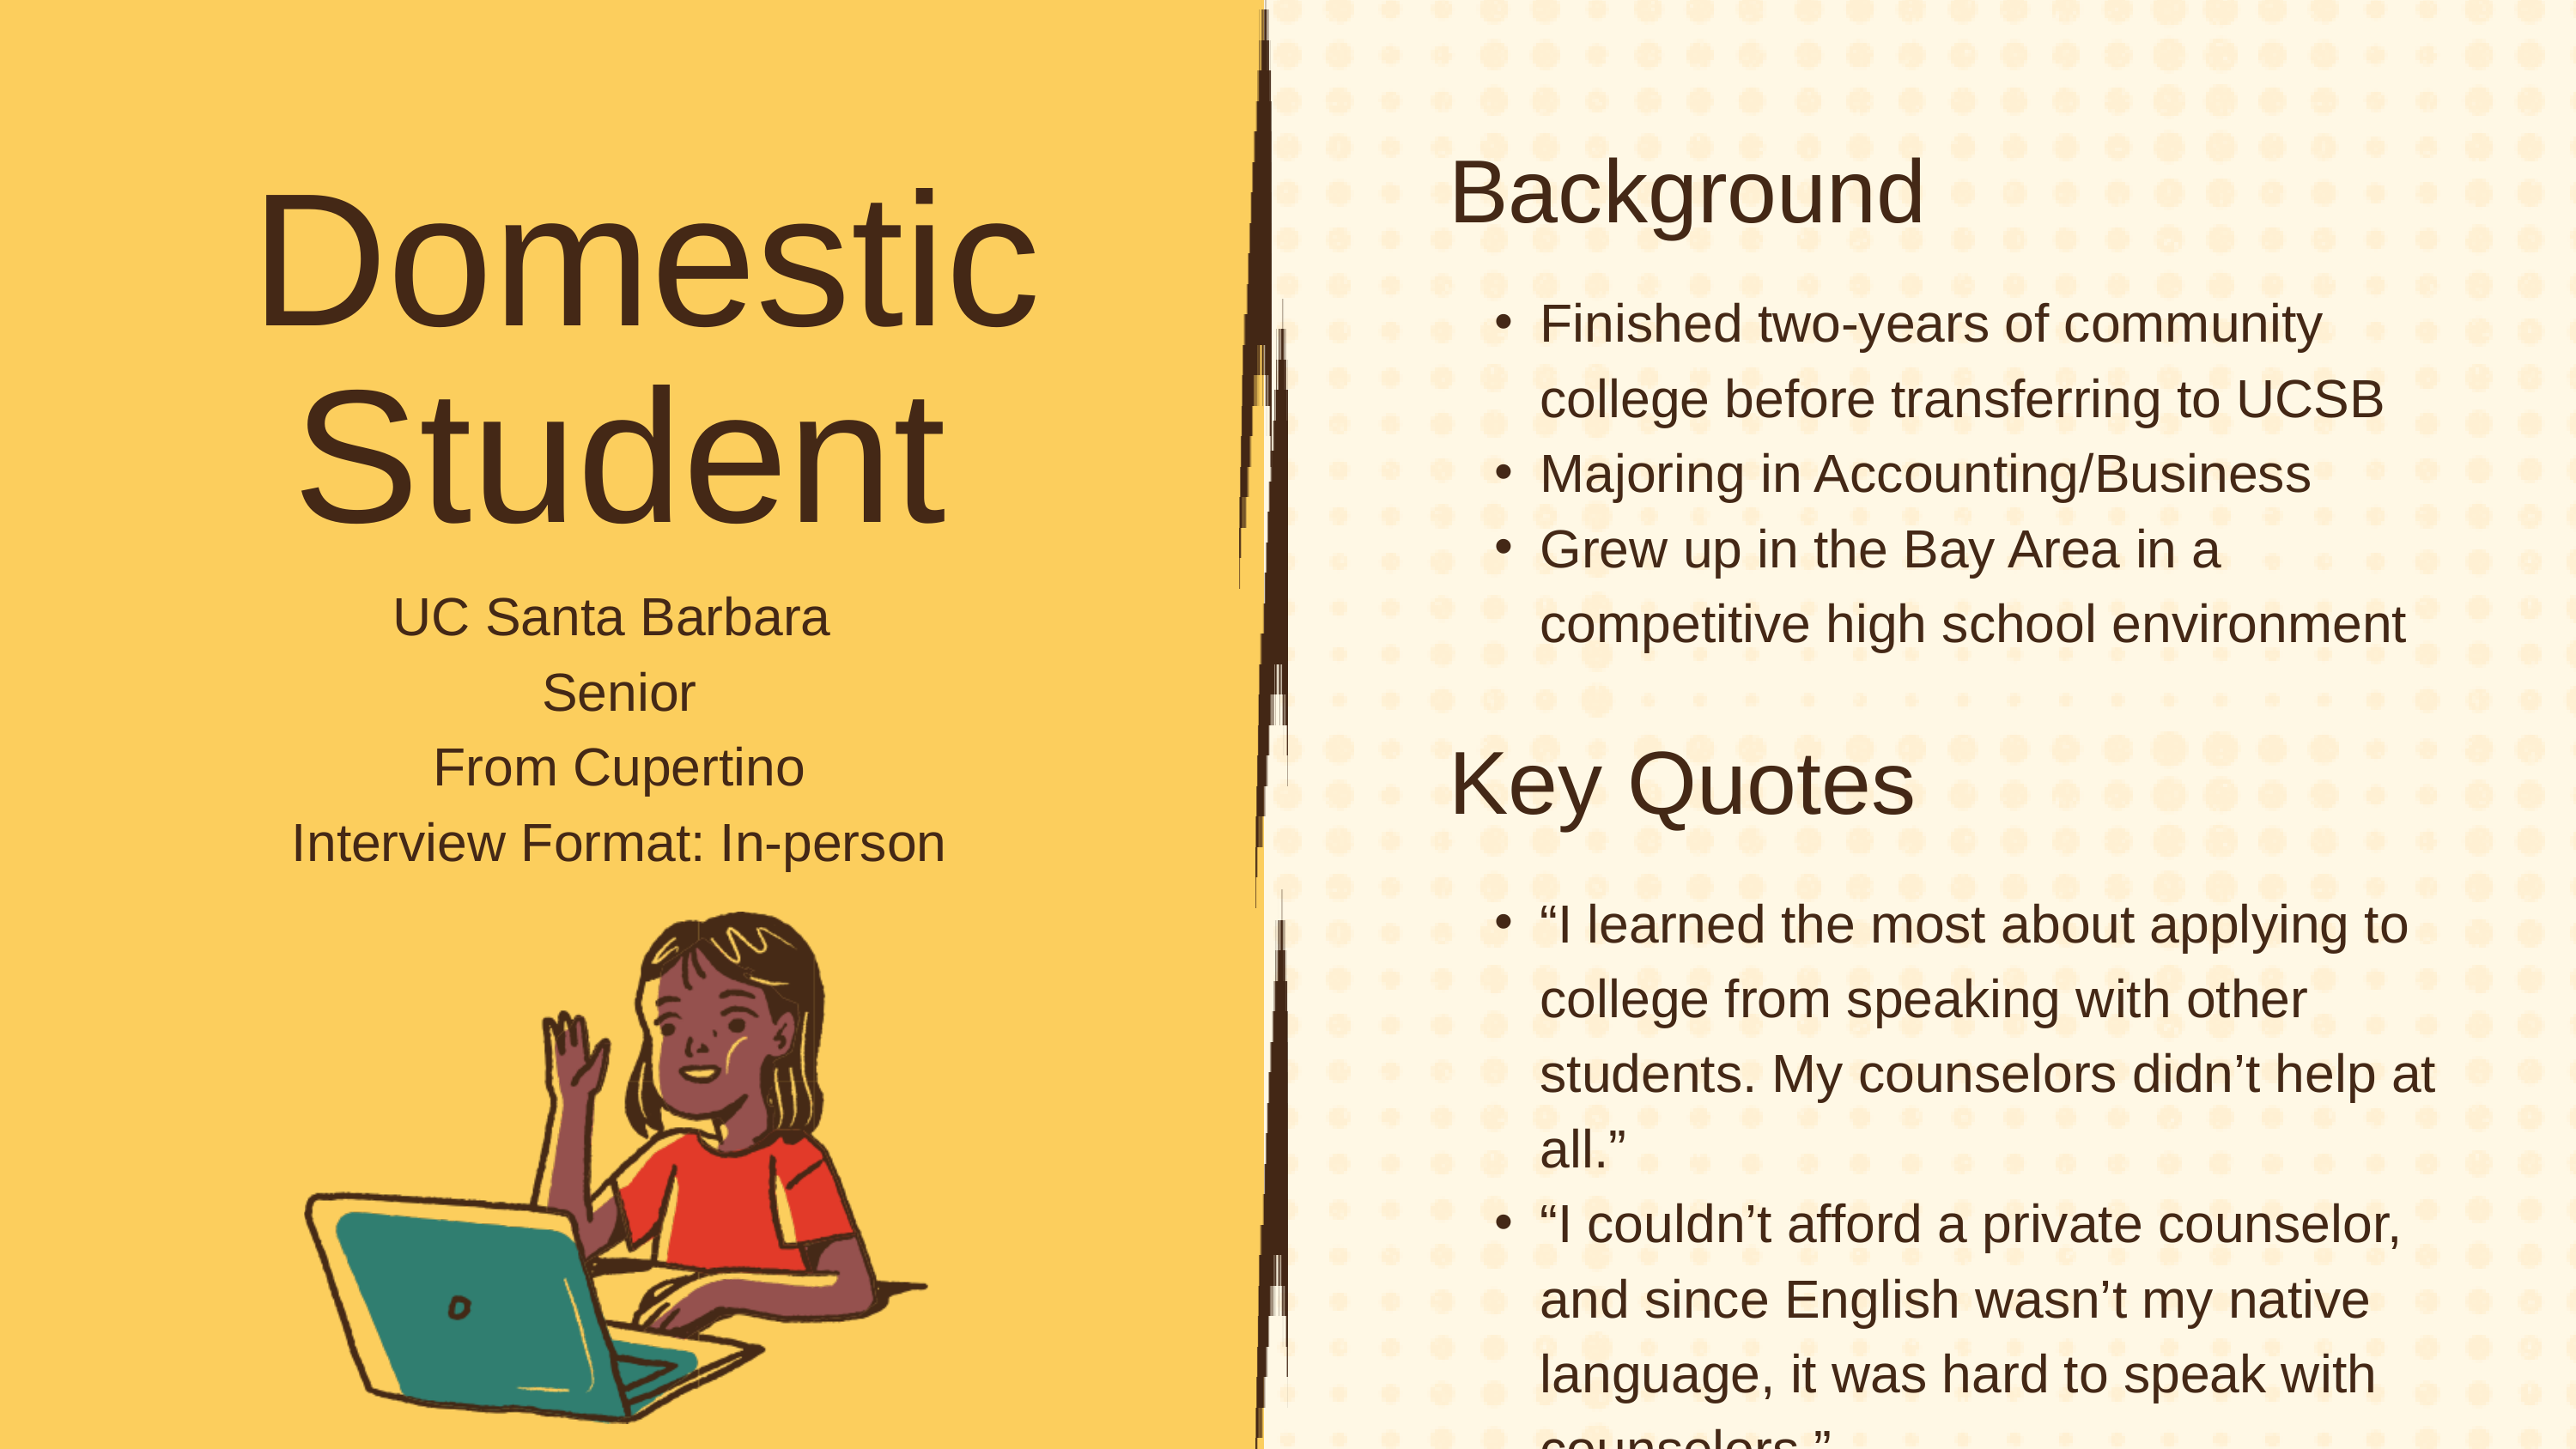

Background
 Domestic Student
Finished two-years of community college before transferring to UCSB
Majoring in Accounting/Business
Grew up in the Bay Area in a competitive high school environment
UC Santa Barbara
Senior
From Cupertino
Interview Format: In-person

Key Quotes
“I learned the most about applying to college from speaking with other students. My counselors didn’t help at all.”
“I couldn’t afford a private counselor, and since English wasn’t my native language, it was hard to speak with counselors.”